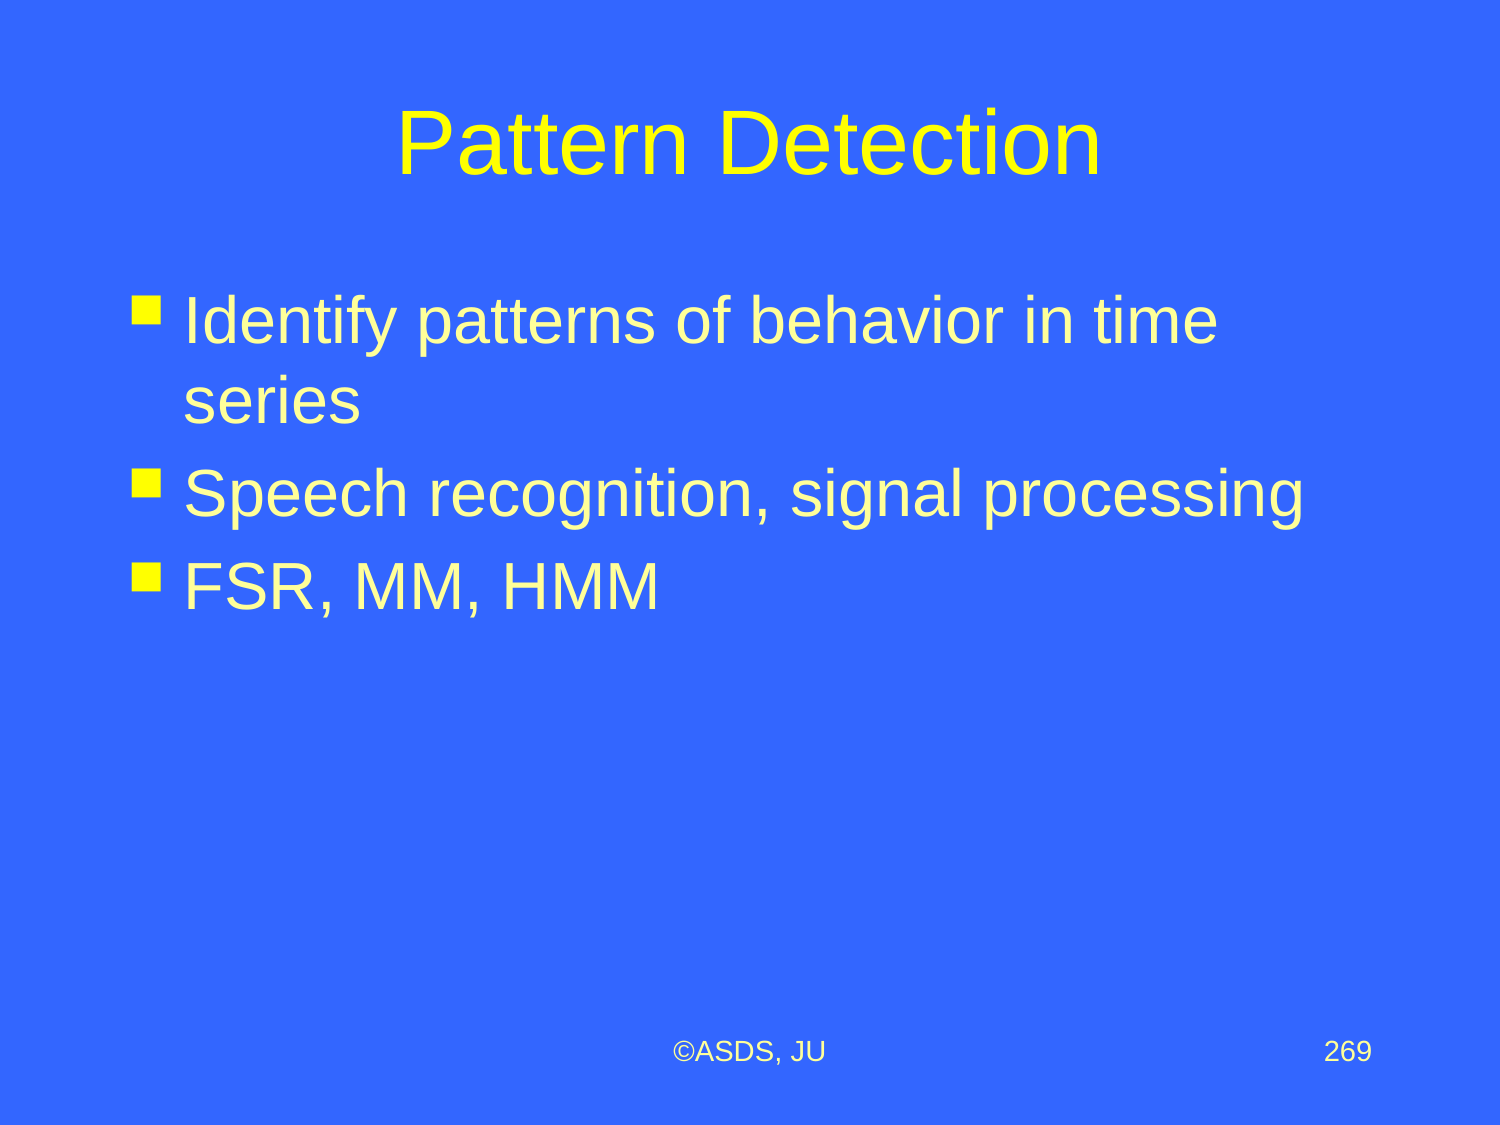

# Pattern Detection
Identify patterns of behavior in time series
Speech recognition, signal processing
FSR, MM, HMM
©ASDS, JU
269